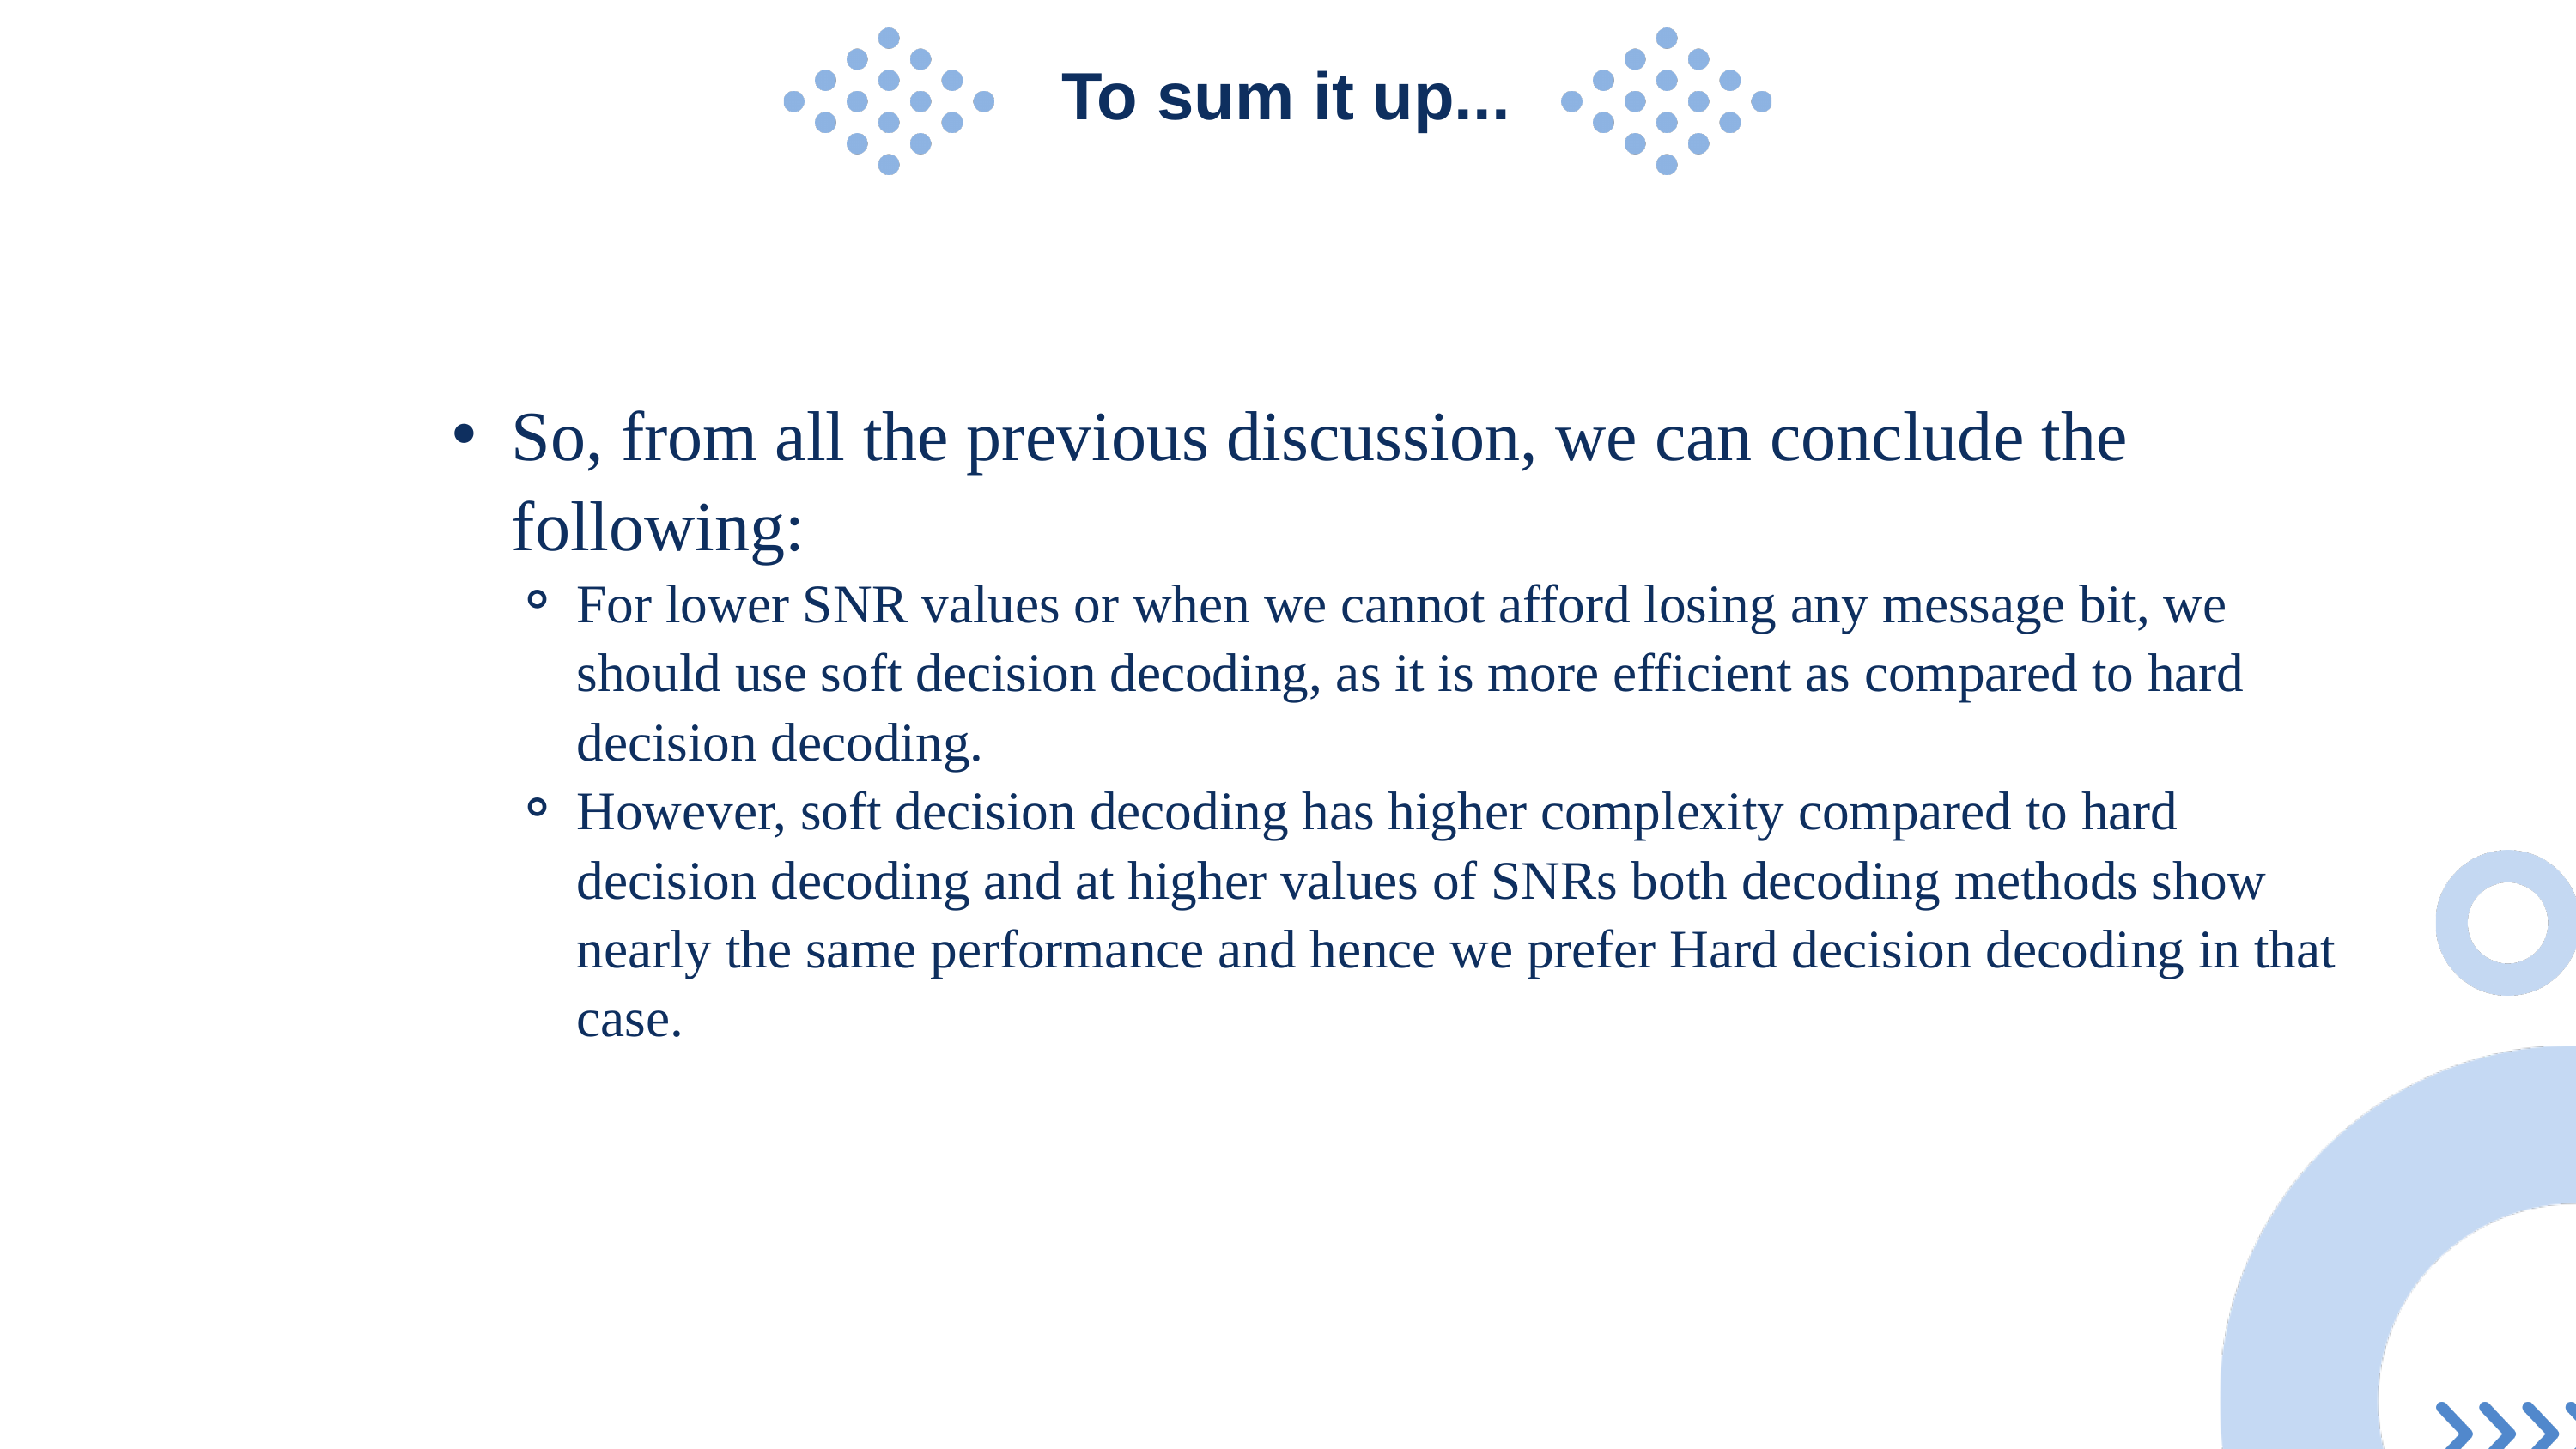

To sum it up...
So, from all the previous discussion, we can conclude the following:
For lower SNR values or when we cannot afford losing any message bit, we should use soft decision decoding, as it is more efficient as compared to hard decision decoding.
However, soft decision decoding has higher complexity compared to hard decision decoding and at higher values of SNRs both decoding methods show nearly the same performance and hence we prefer Hard decision decoding in that case.